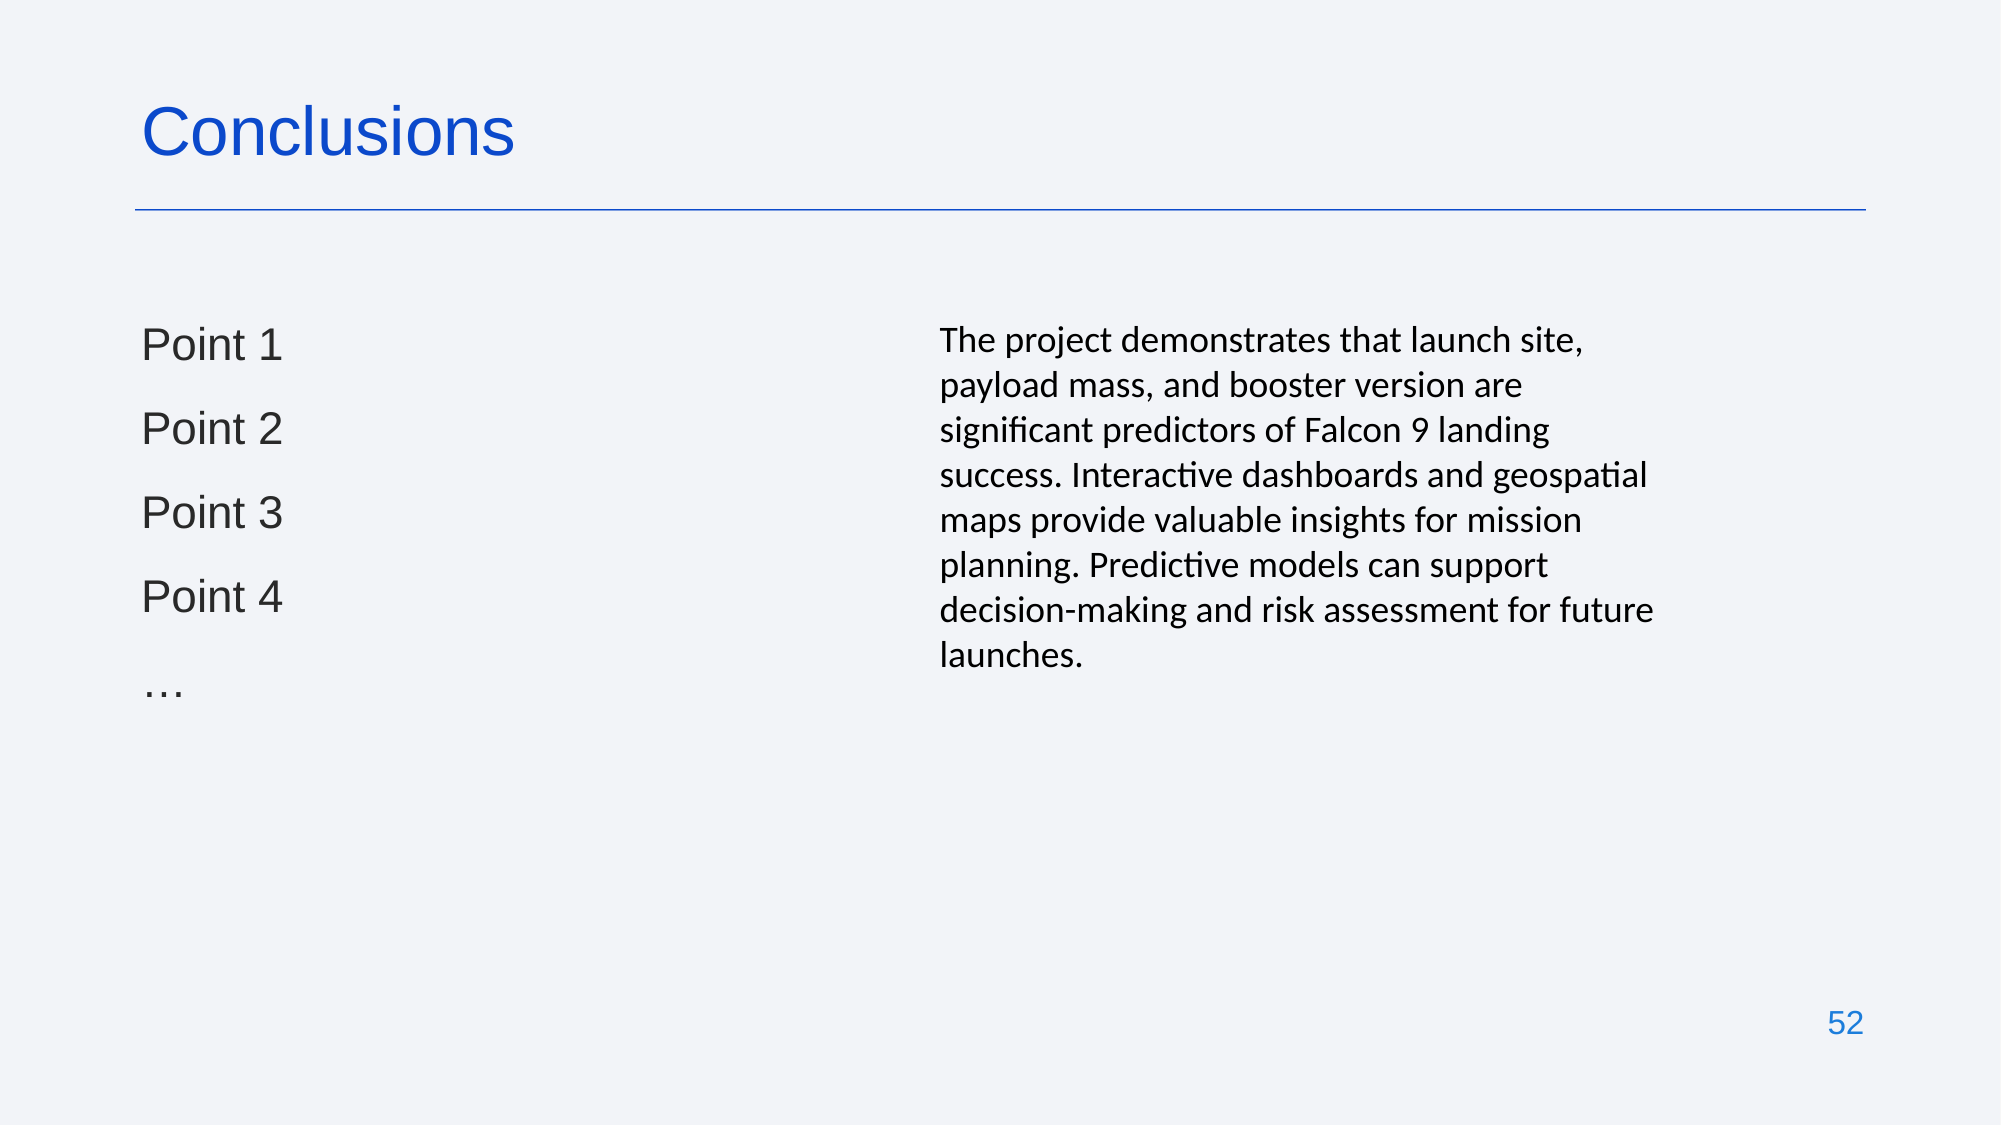

Conclusions
Point 1
Point 2
Point 3
Point 4
…
The project demonstrates that launch site, payload mass, and booster version are significant predictors of Falcon 9 landing success. Interactive dashboards and geospatial maps provide valuable insights for mission planning. Predictive models can support decision-making and risk assessment for future launches.
52